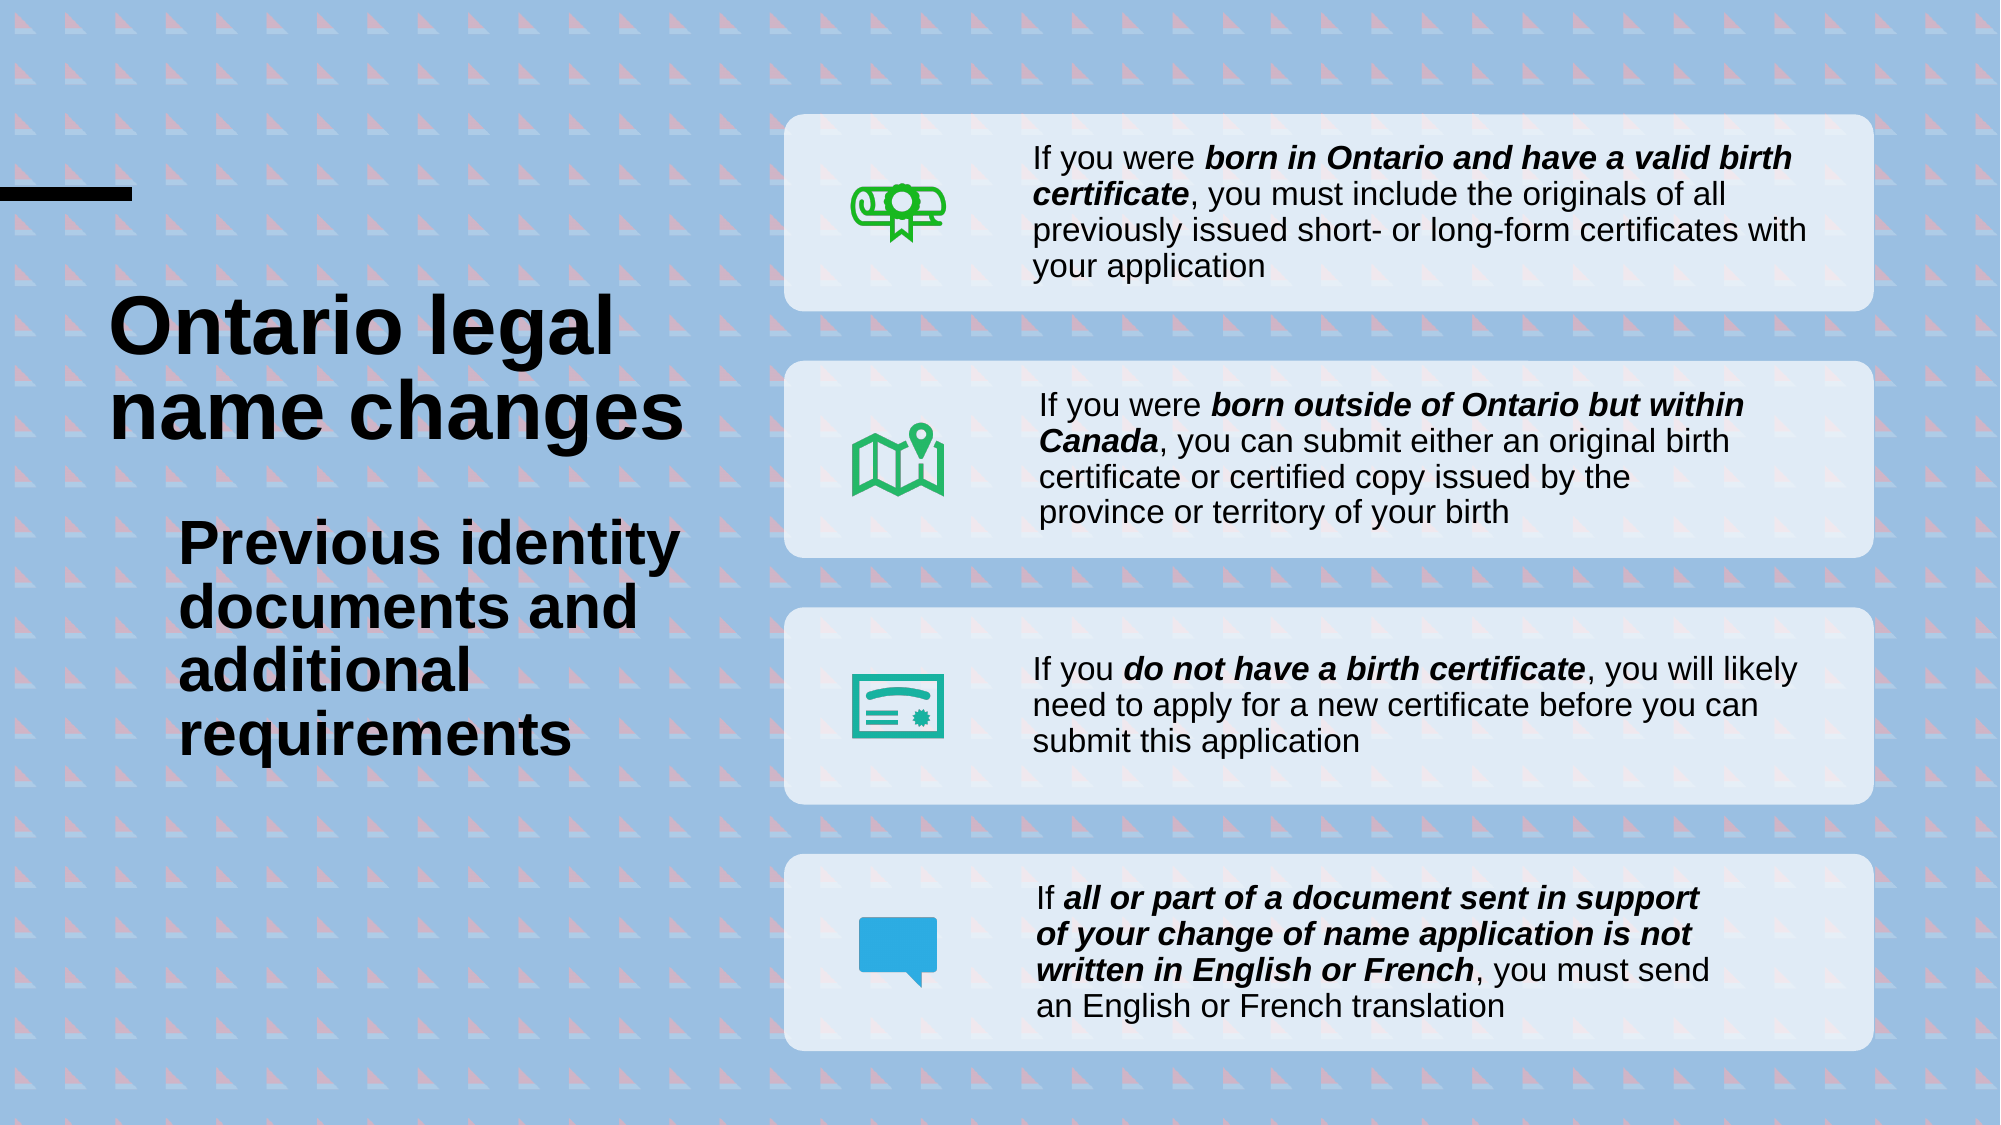

If you were born in Ontario and have a valid birth certificate, you must include the originals of all previously issued short- or long-form certificates with your application

If you were born outside of Ontario but within Canada, you can submit either an original birth certificate or certified copy issued by the province or territory of your birth

If you do not have a birth certificate, you will likely need to apply for a new certificate before you can submit this application

If all or part of a document sent in support of your change of name application is not written in English or French, you must send an English or French translation

Ontario legal name changes
# Previous identity documents and additional requirements